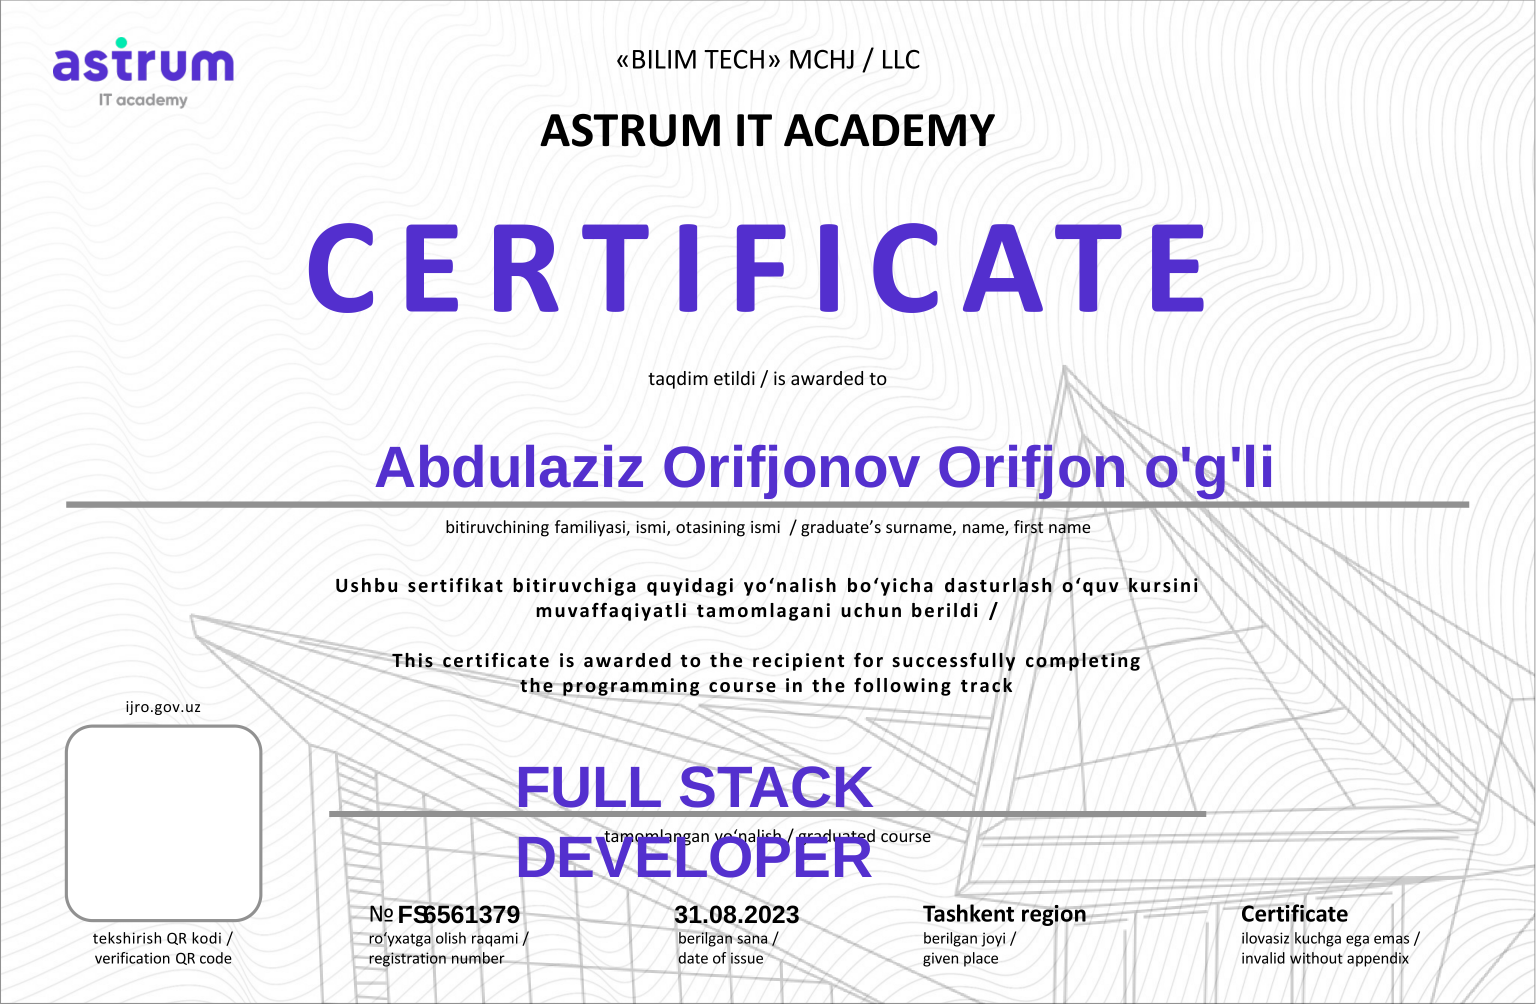

Abdulaziz Orifjonov Orifjon o'g'li
FULL STACK DEVELOPER
FS
6561379
31.08.2023